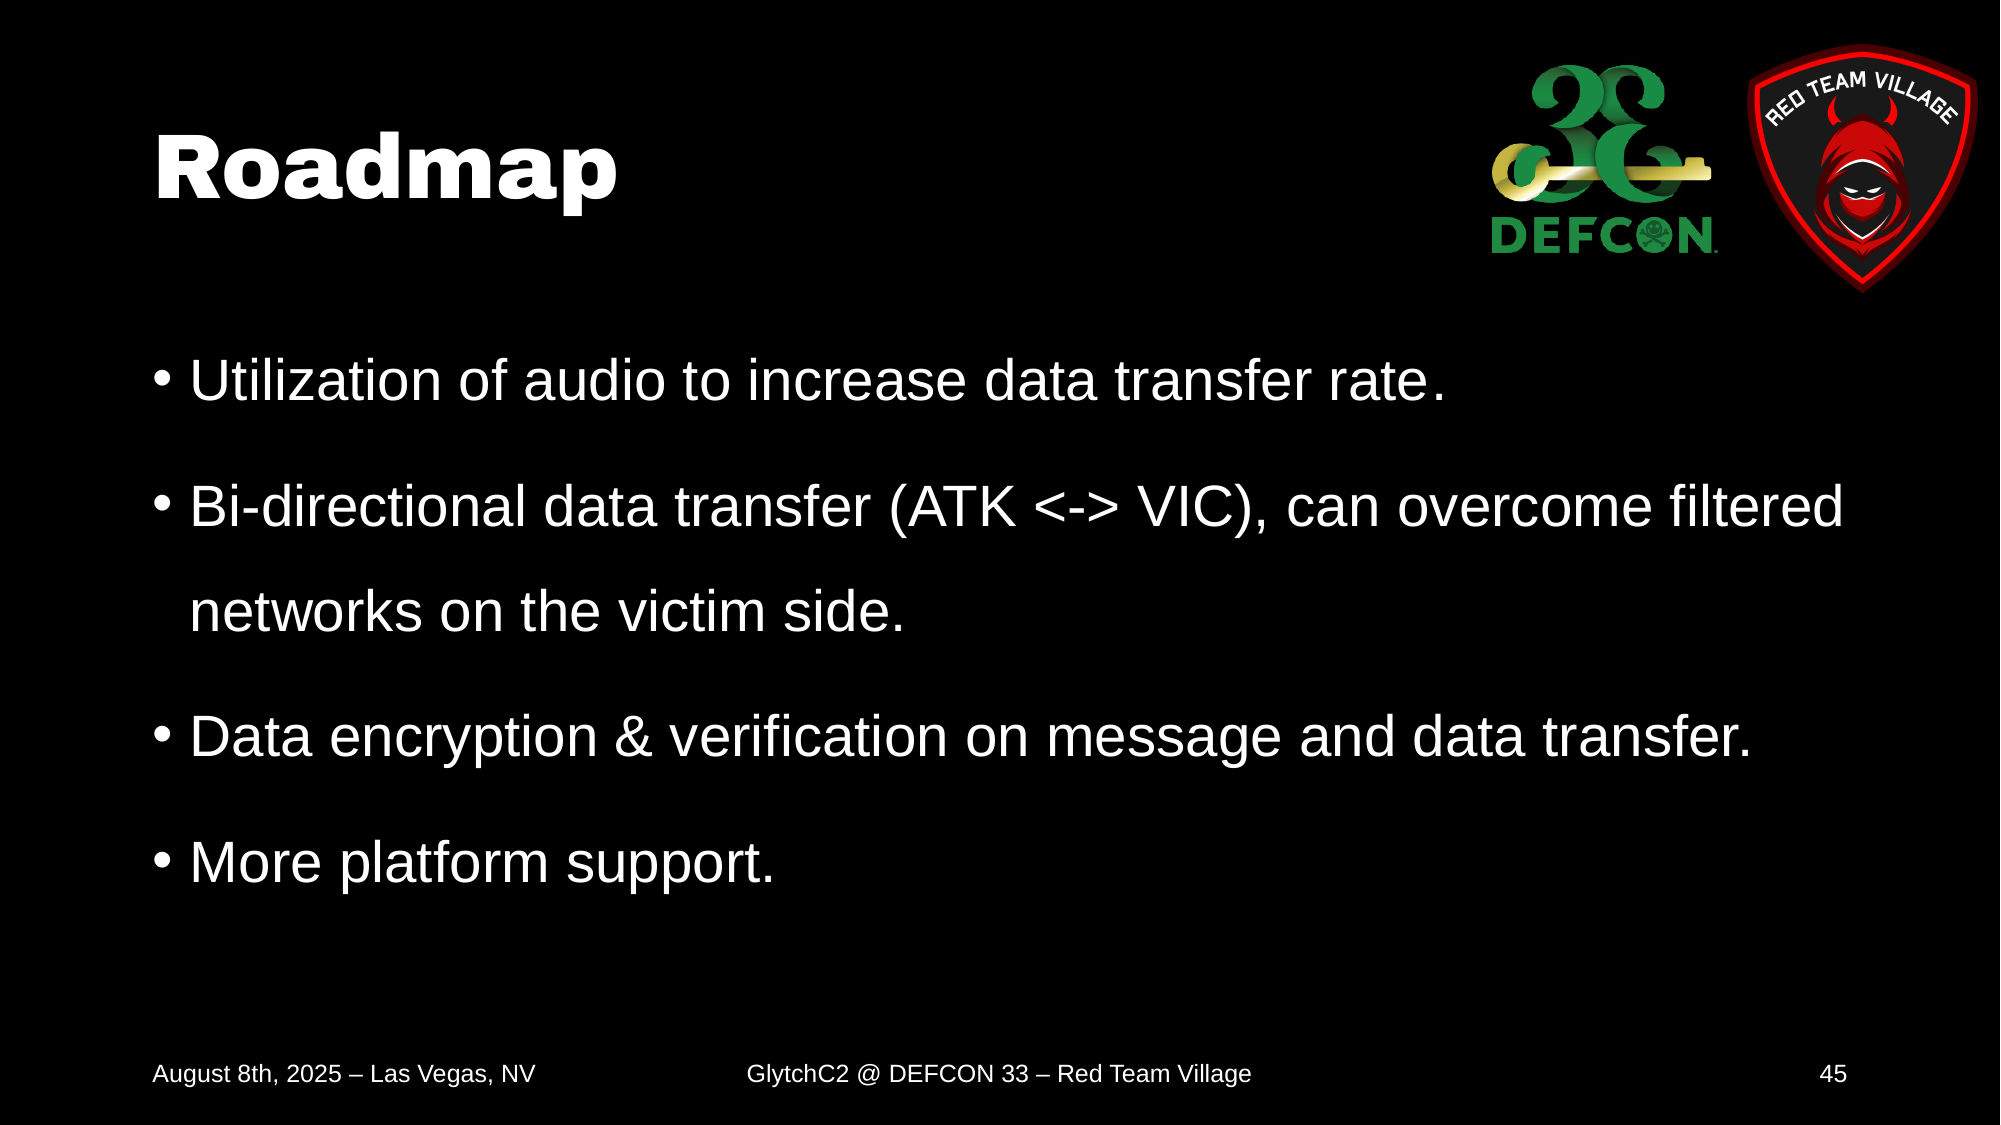

# Roadmap
Utilization of audio to increase data transfer rate.
Bi-directional data transfer (ATK <-> VIC), can overcome filtered networks on the victim side.
Data encryption & verification on message and data transfer.
More platform support.
August 8th, 2025 – Las Vegas, NV
GlytchC2 @ DEFCON 33 – Red Team Village
45